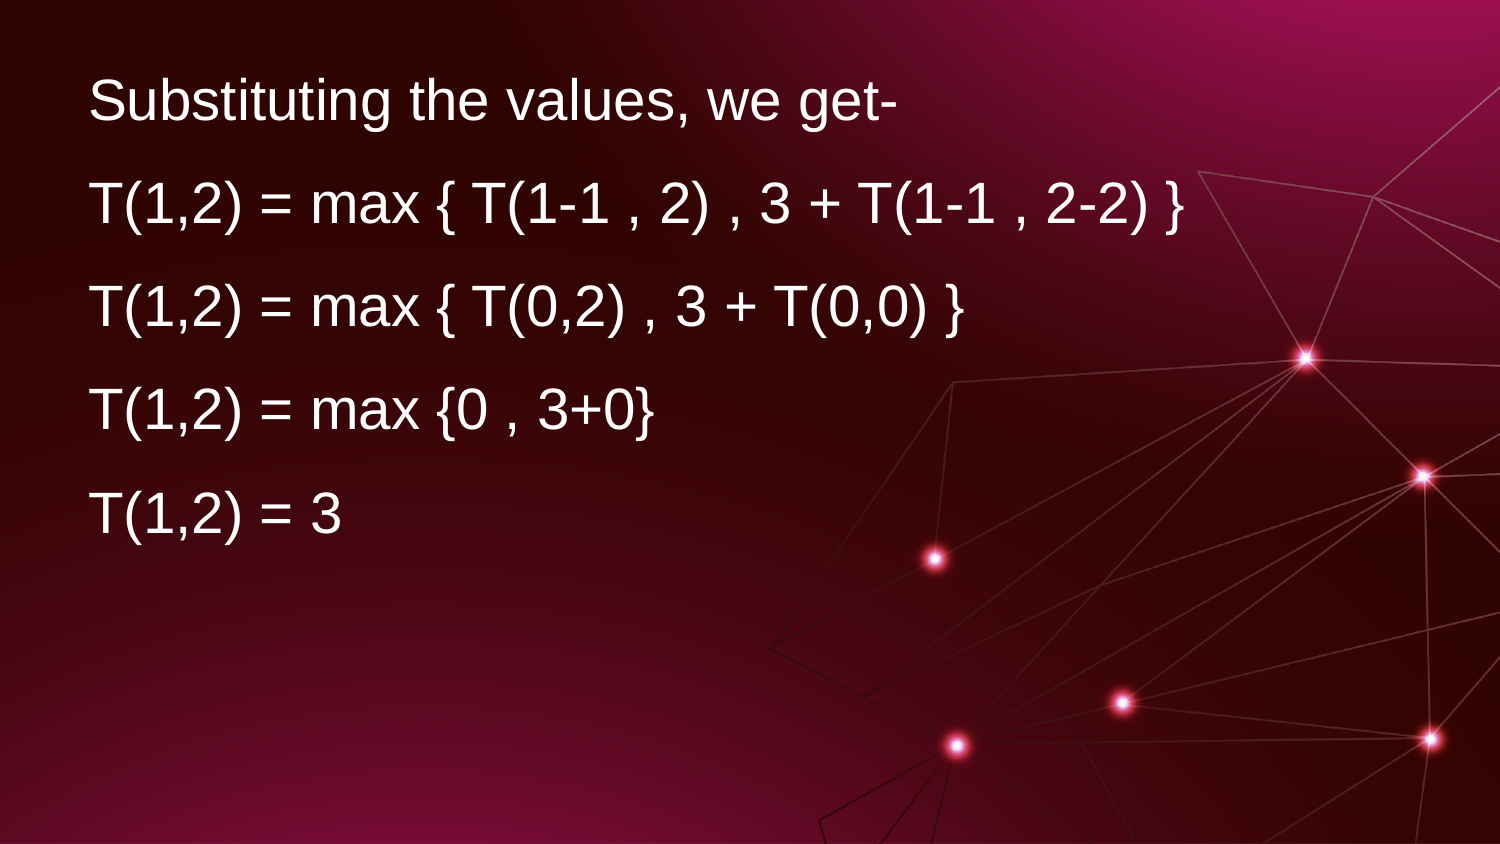

Substituting the values, we get-
T(1,2) = max { T(1-1 , 2) , 3 + T(1-1 , 2-2) }
T(1,2) = max { T(0,2) , 3 + T(0,0) }
T(1,2) = max {0 , 3+0}
T(1,2) = 3